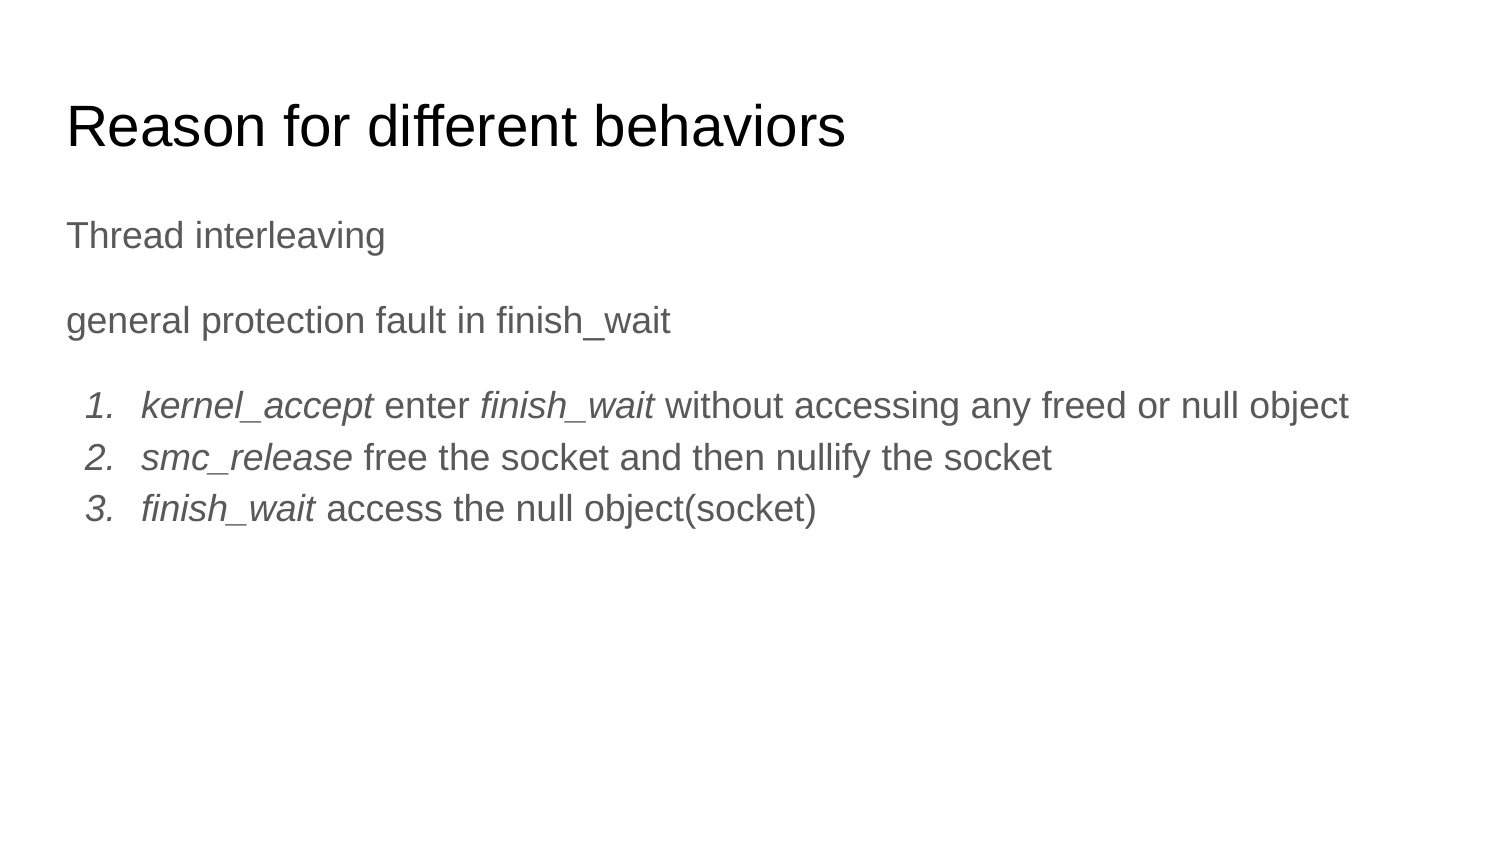

# Reason for different behaviors
Thread interleaving
general protection fault in finish_wait
kernel_accept enter finish_wait without accessing any freed or null object
smc_release free the socket and then nullify the socket
finish_wait access the null object(socket)